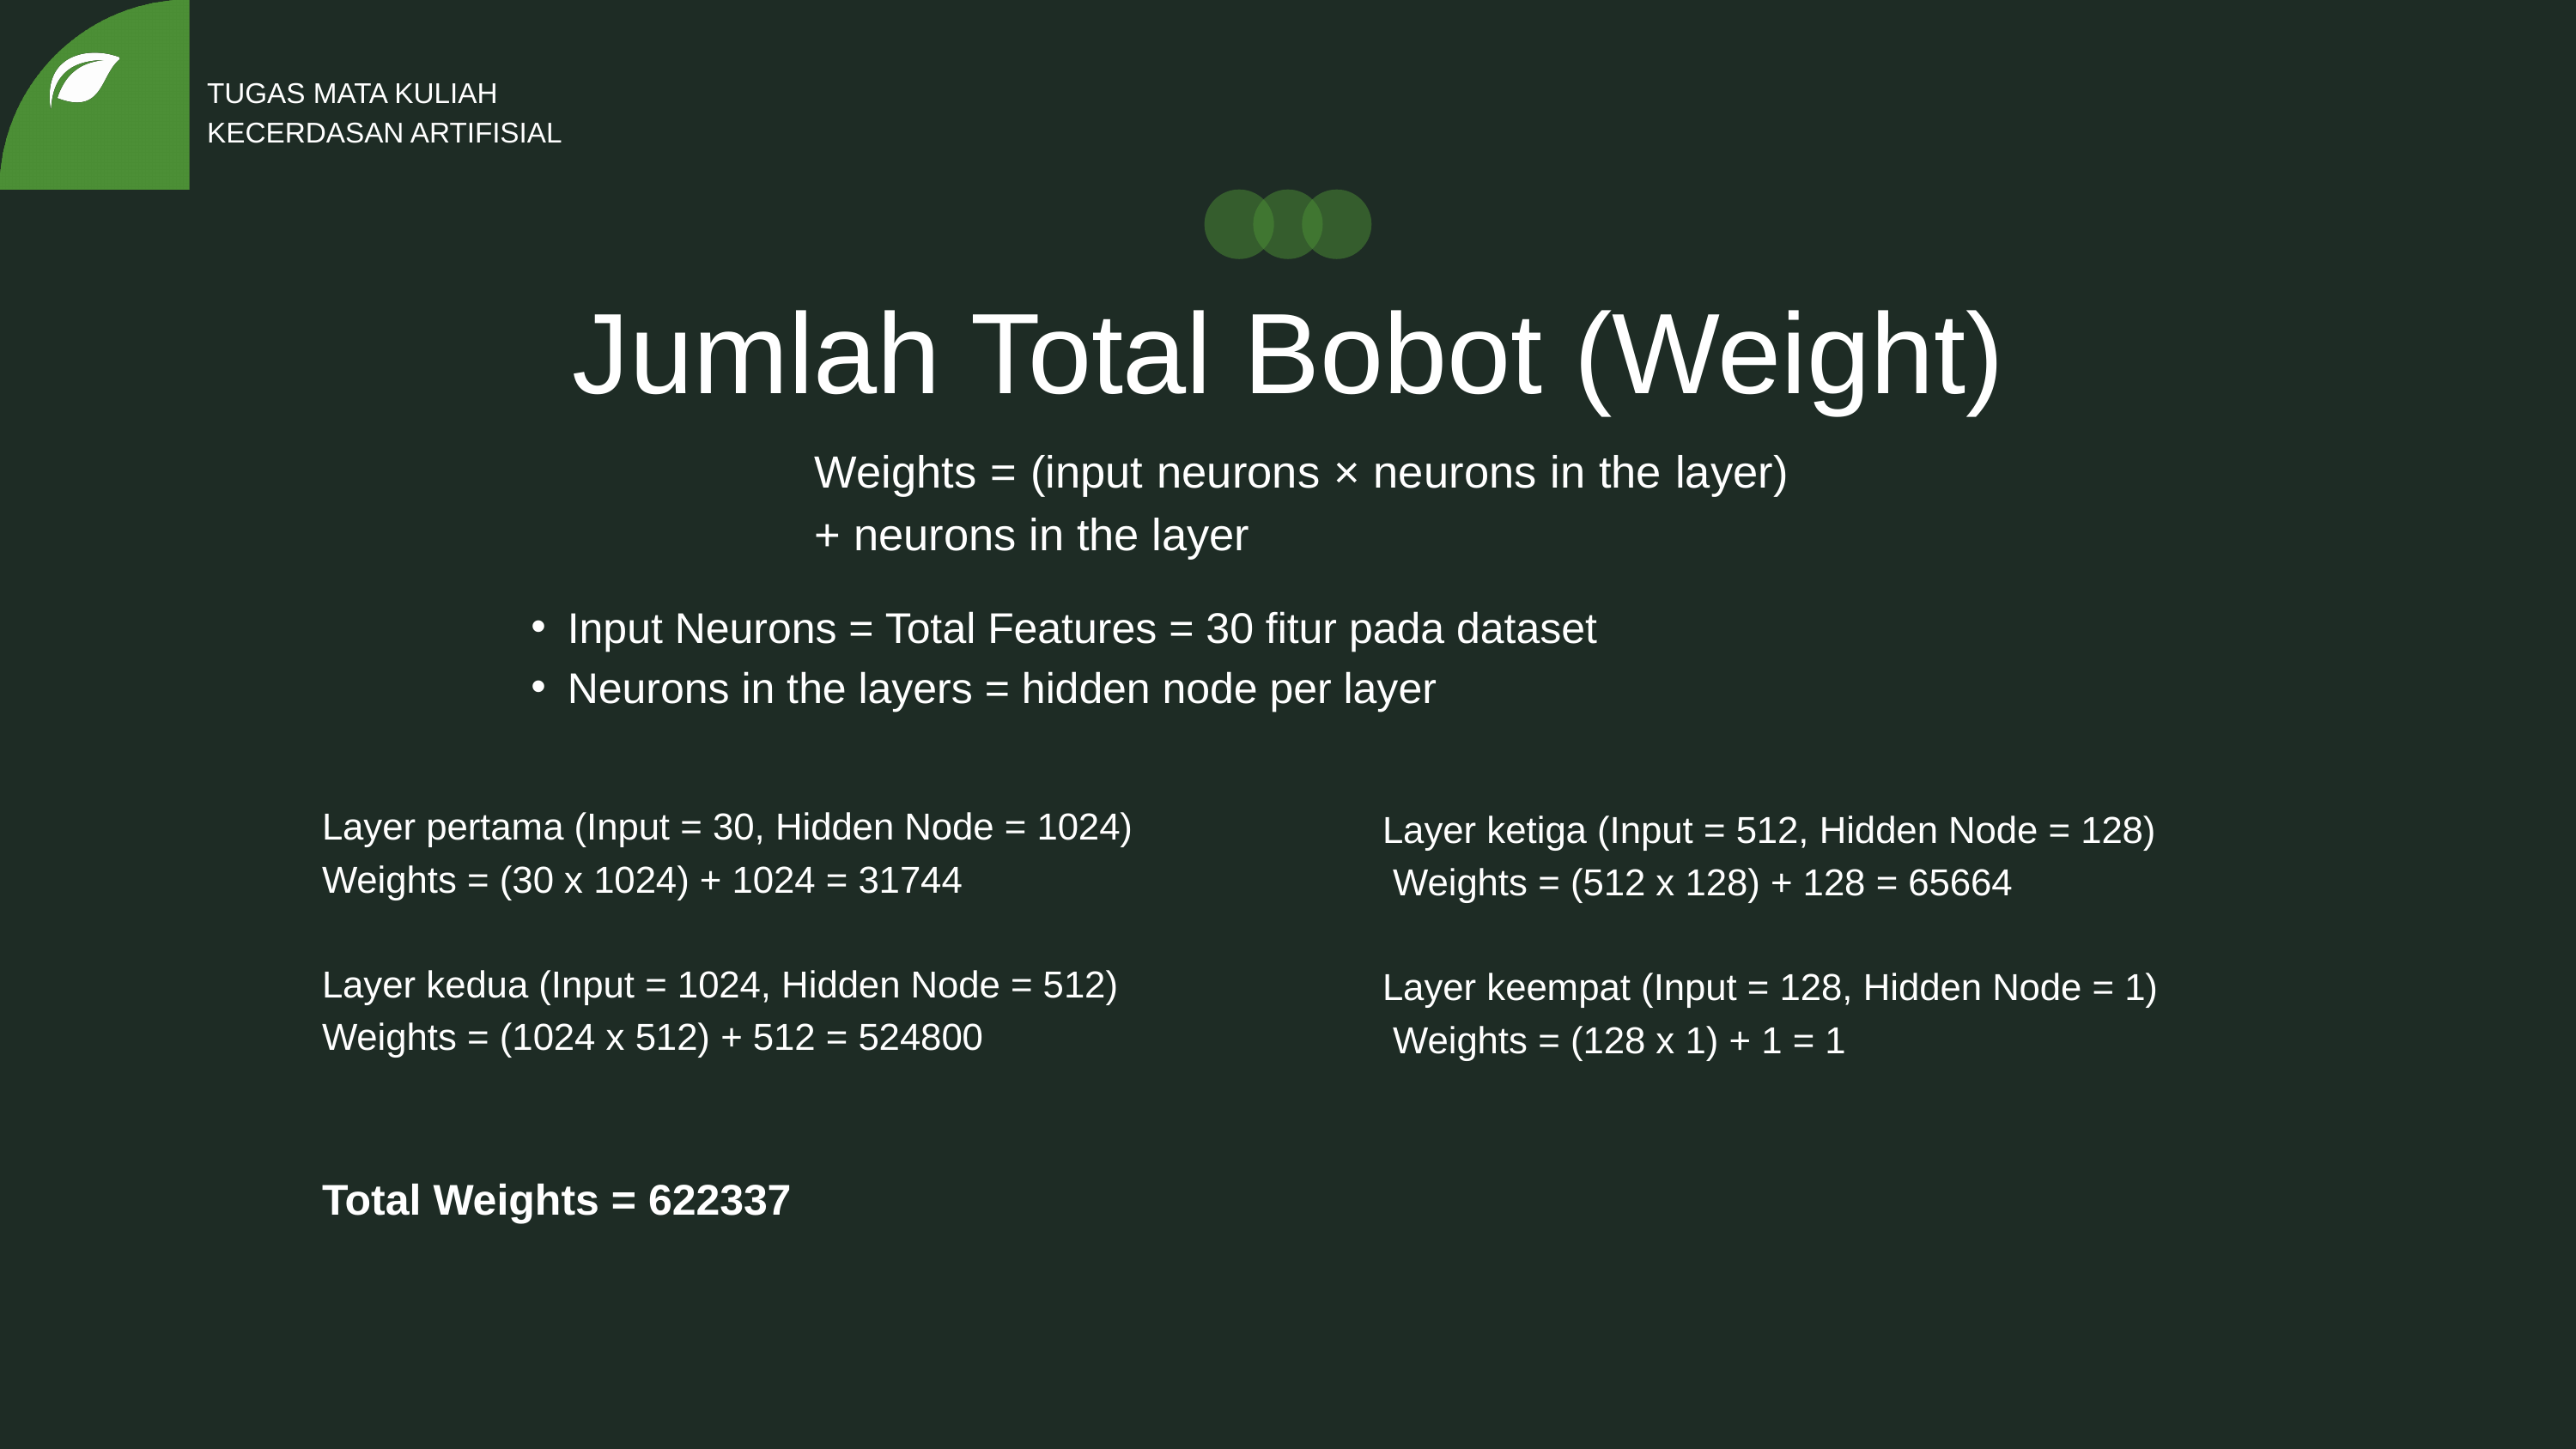

TUGAS MATA KULIAH
KECERDASAN ARTIFISIAL

Jumlah Total Bobot (Weight)
Weights = (input neurons × neurons in the layer) + neurons in the layer
Input Neurons = Total Features = 30 fitur pada dataset
Neurons in the layers = hidden node per layer
Layer pertama (Input = 30, Hidden Node = 1024)
Weights = (30 x 1024) + 1024 = 31744

Layer kedua (Input = 1024, Hidden Node = 512)
Weights = (1024 x 512) + 512 = 524800

Total Weights = 622337
Layer ketiga (Input = 512, Hidden Node = 128)
 Weights = (512 x 128) + 128 = 65664

Layer keempat (Input = 128, Hidden Node = 1)
 Weights = (128 x 1) + 1 = 1